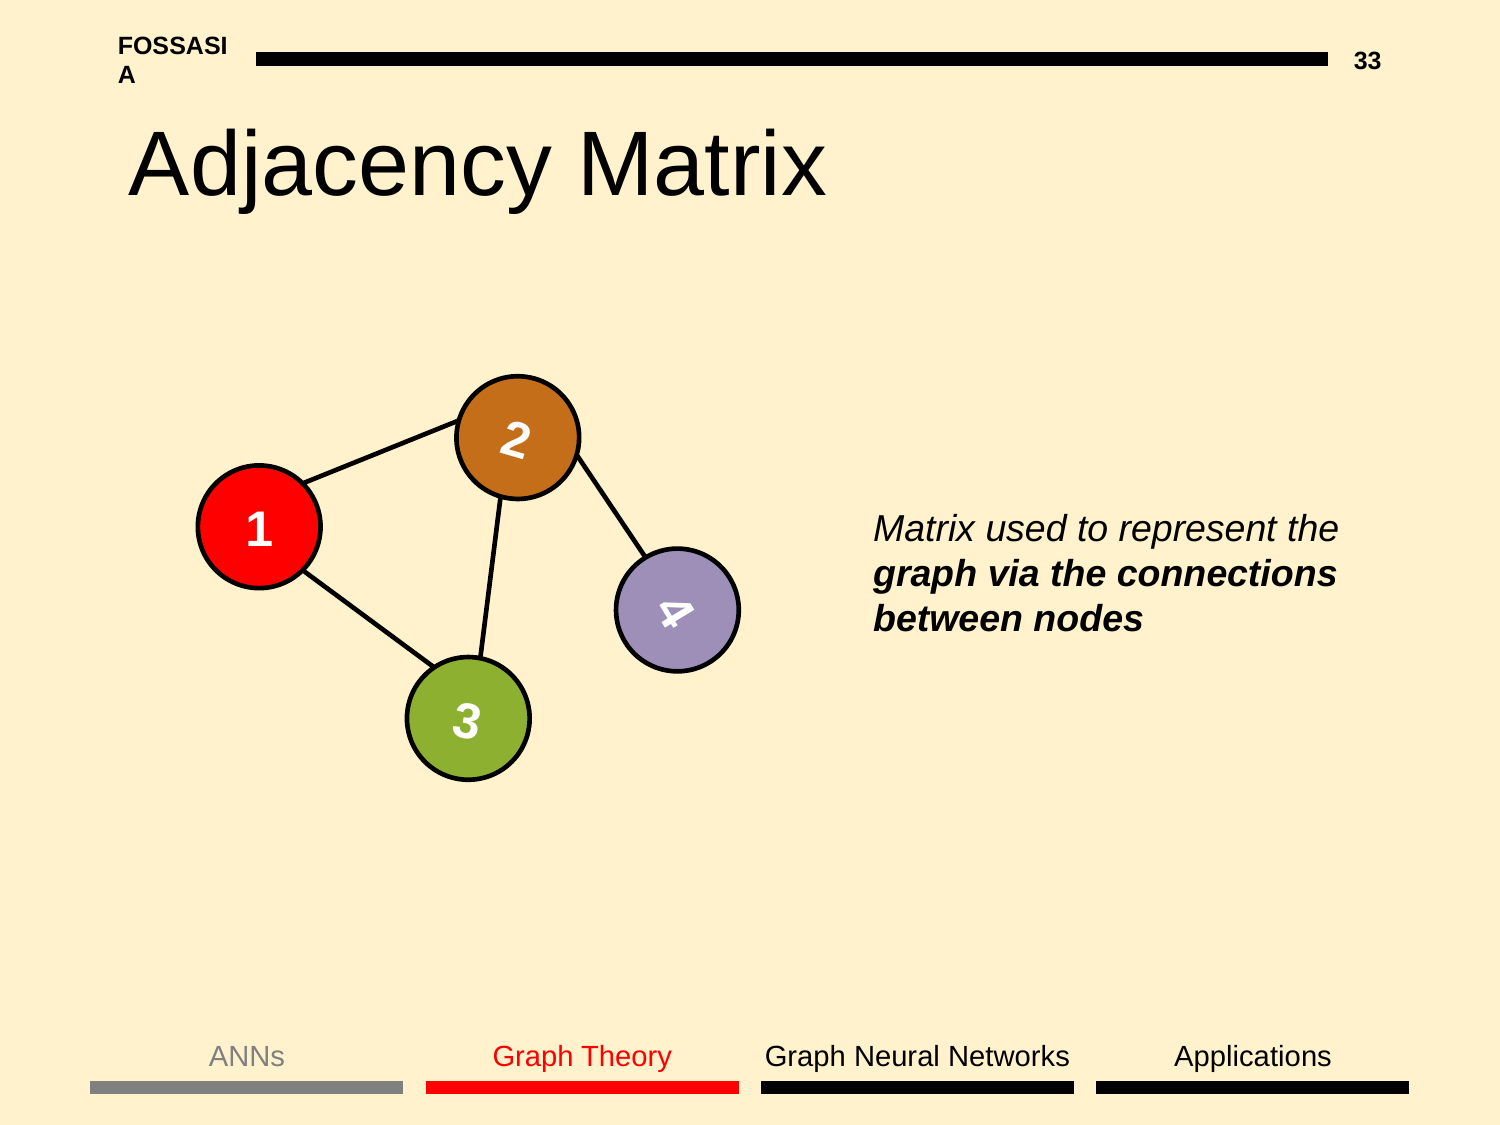

1    2    3    4

2
2     0     0      0
4    3    2    1
0     3     0      0
2
0     0     2     0
2
0     0     0     1
1
Undirected Graph
Directed Graph
Adjacency Matrix
2

1
Matrix used to represent the graph via the connections between nodes
4
3
ANNs
Graph Theory
Graph Neural Networks
Applications